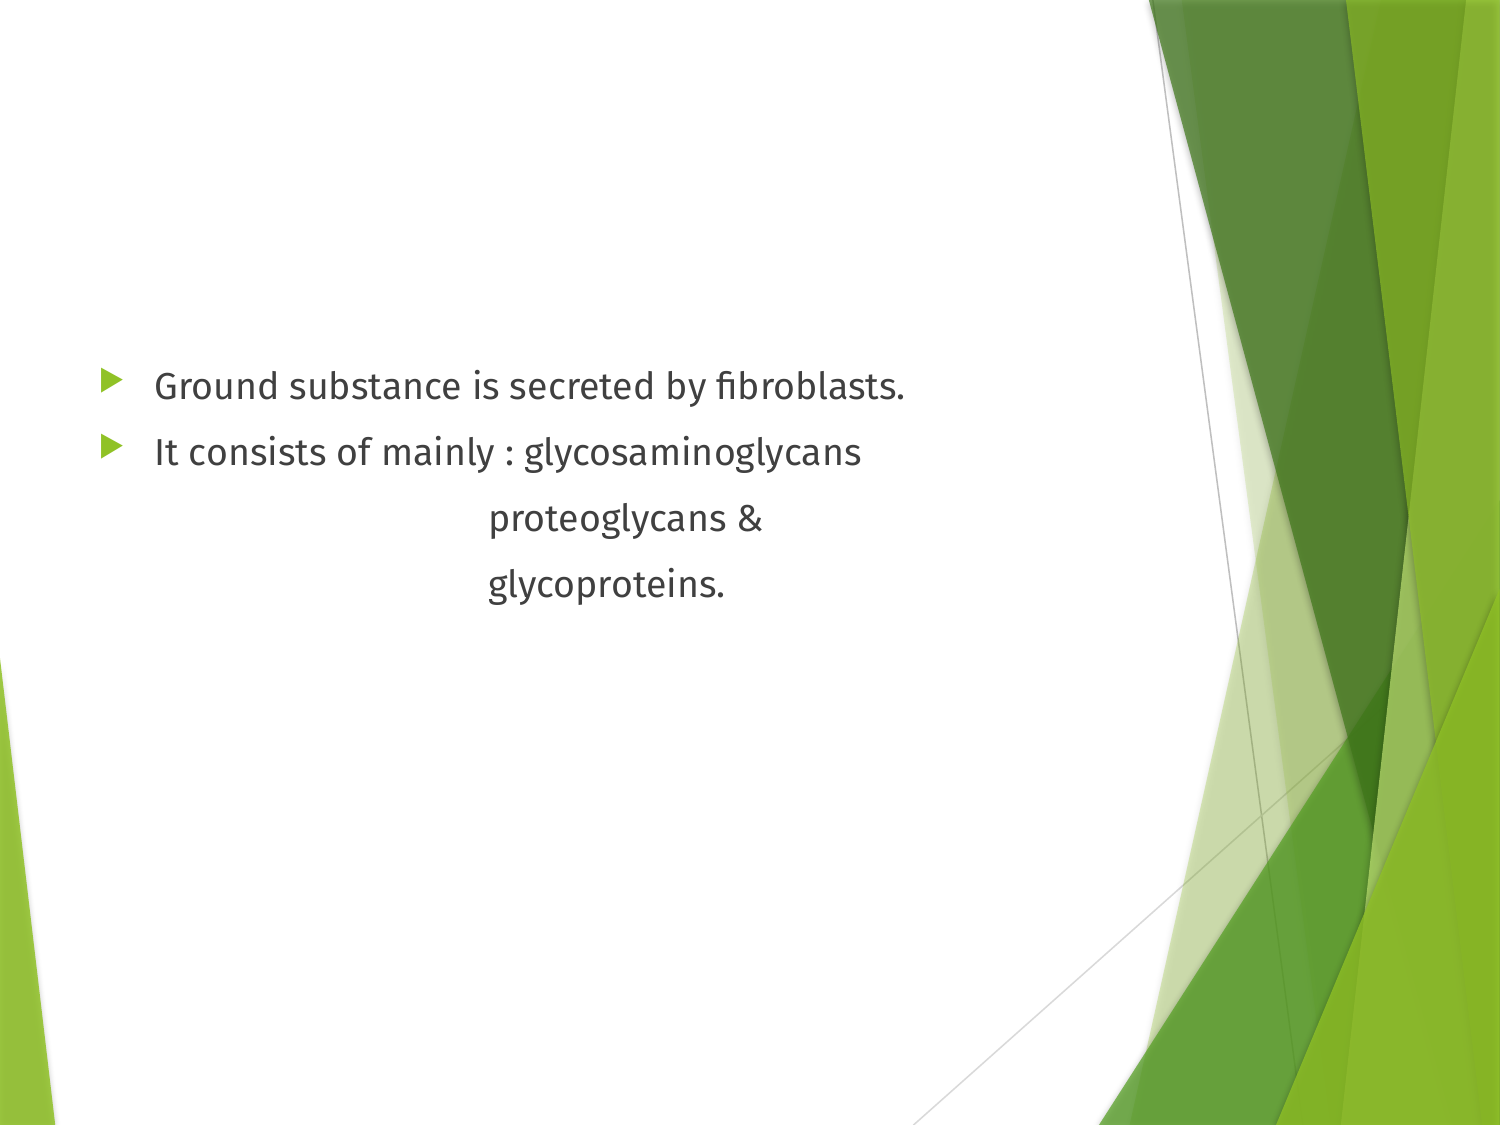

#
Ground substance is secreted by fibroblasts.
It consists of mainly : glycosaminoglycans
                                       proteoglycans &
                                       glycoproteins.